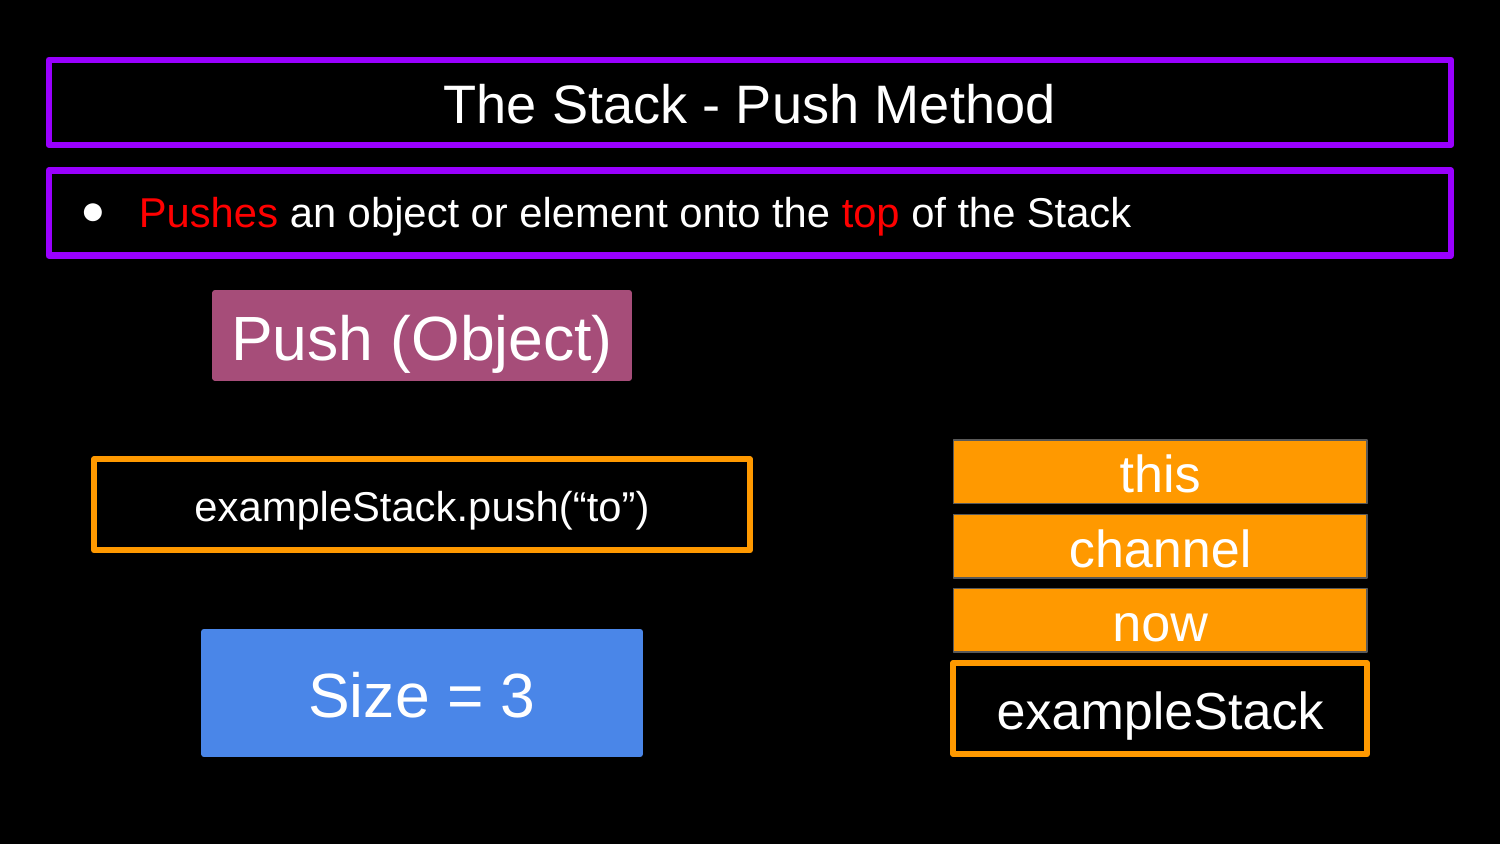

# The Stack - Push Method
Pushes an object or element onto the top of the Stack
Push (Object)
this
exampleStack.push(“to”)
channel
now
Size = 3
exampleStack